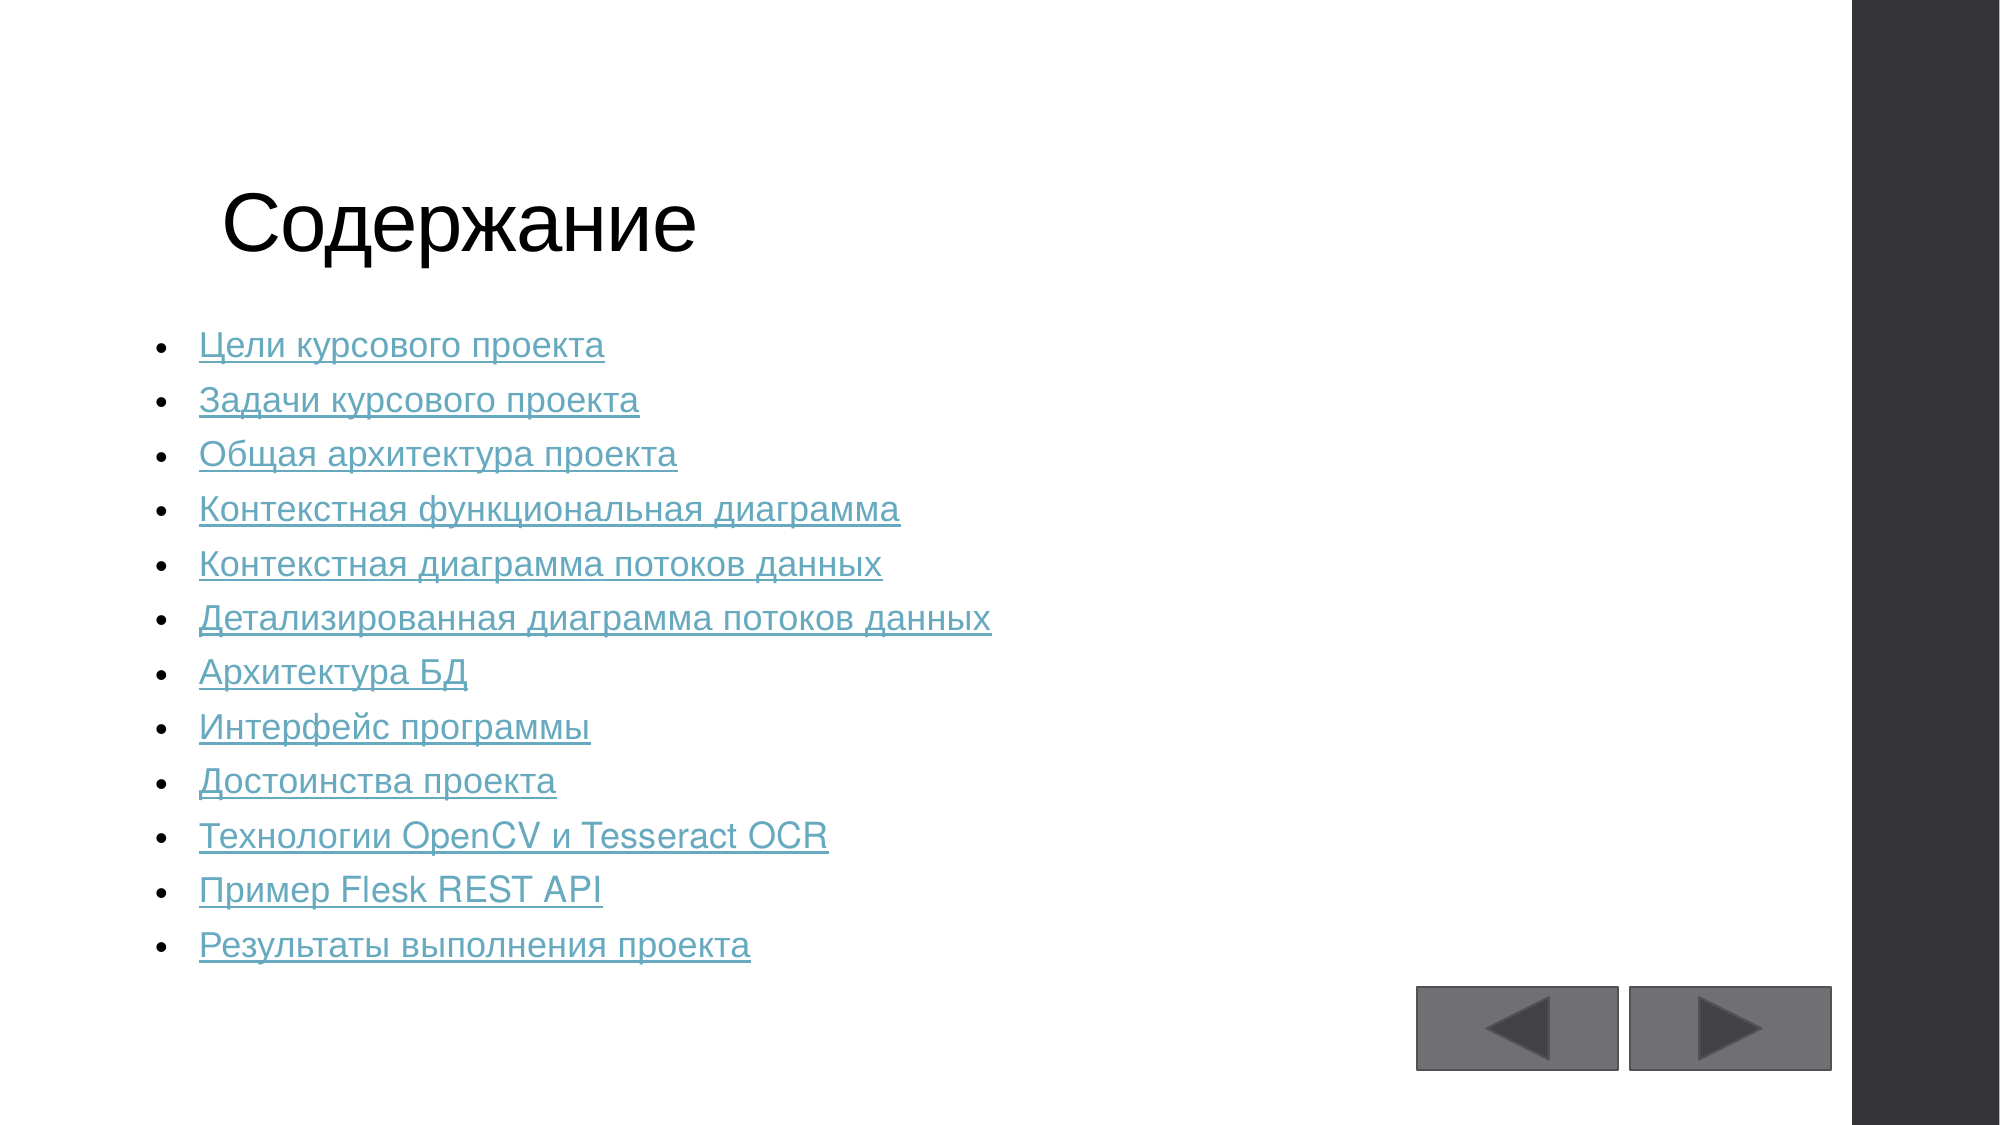

# Содержание
Цели курсового проекта
Задачи курсового проекта
Общая архитектура проекта
Контекстная функциональная диаграмма
Контекстная диаграмма потоков данных
Детализированная диаграмма потоков данных
Архитектура БД
Интерфейс программы
Достоинства проекта
Технологии OpenCV и Tesseract OCR
Пример Flesk REST API
Результаты выполнения проекта